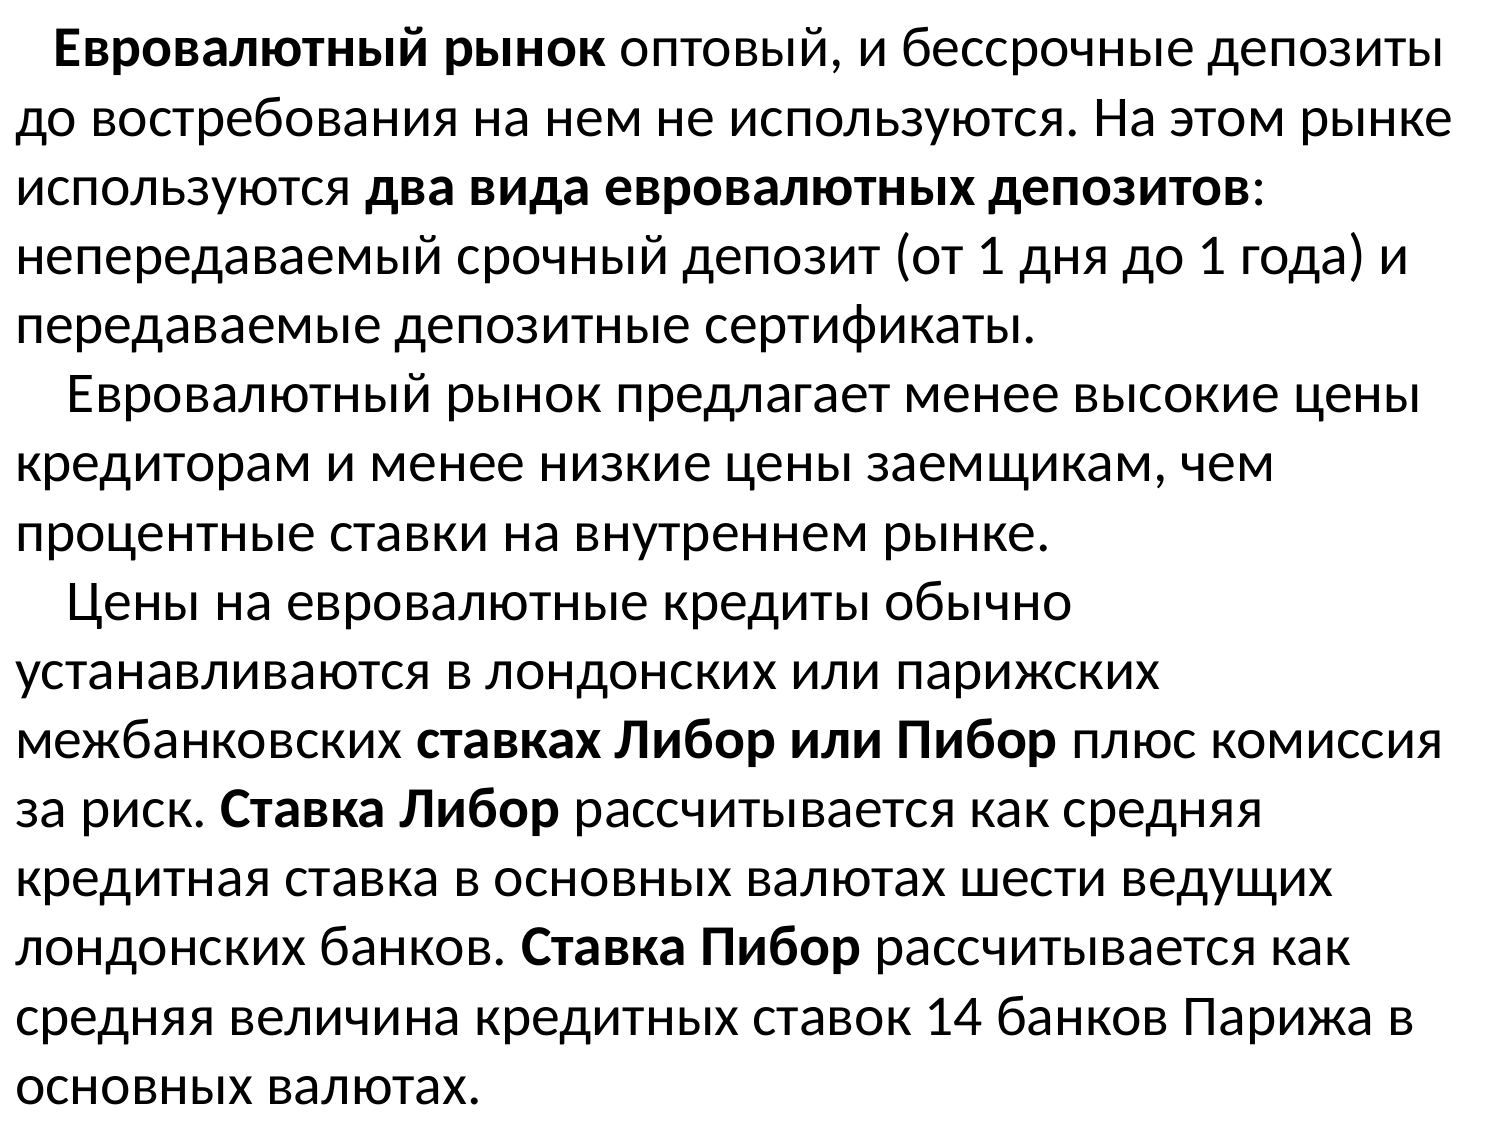

# Евровалютный рынок оптовый, и бессрочные депозиты до востребования на нем не используются. На этом рынке используются два вида евровалютных депозитов: непередаваемый срочный депозит (от 1 дня до 1 года) и передаваемые депозитные сертификаты. Евровалютный рынок предлагает менее высокие цены кредиторам и менее низкие цены заемщикам, чем процентные ставки на внутреннем рынке. Цены на евровалютные кредиты обычно устанавливаются в лондонских или парижских межбанковских ставках Либор или Пибор плюс комиссия за риск. Ставка Либор рассчитывается как средняя кредитная ставка в основных валютах шести ведущих лондонских банков. Ставка Пибор рассчитывается как средняя величина кредитных ставок 14 банков Парижа в основных валютах.